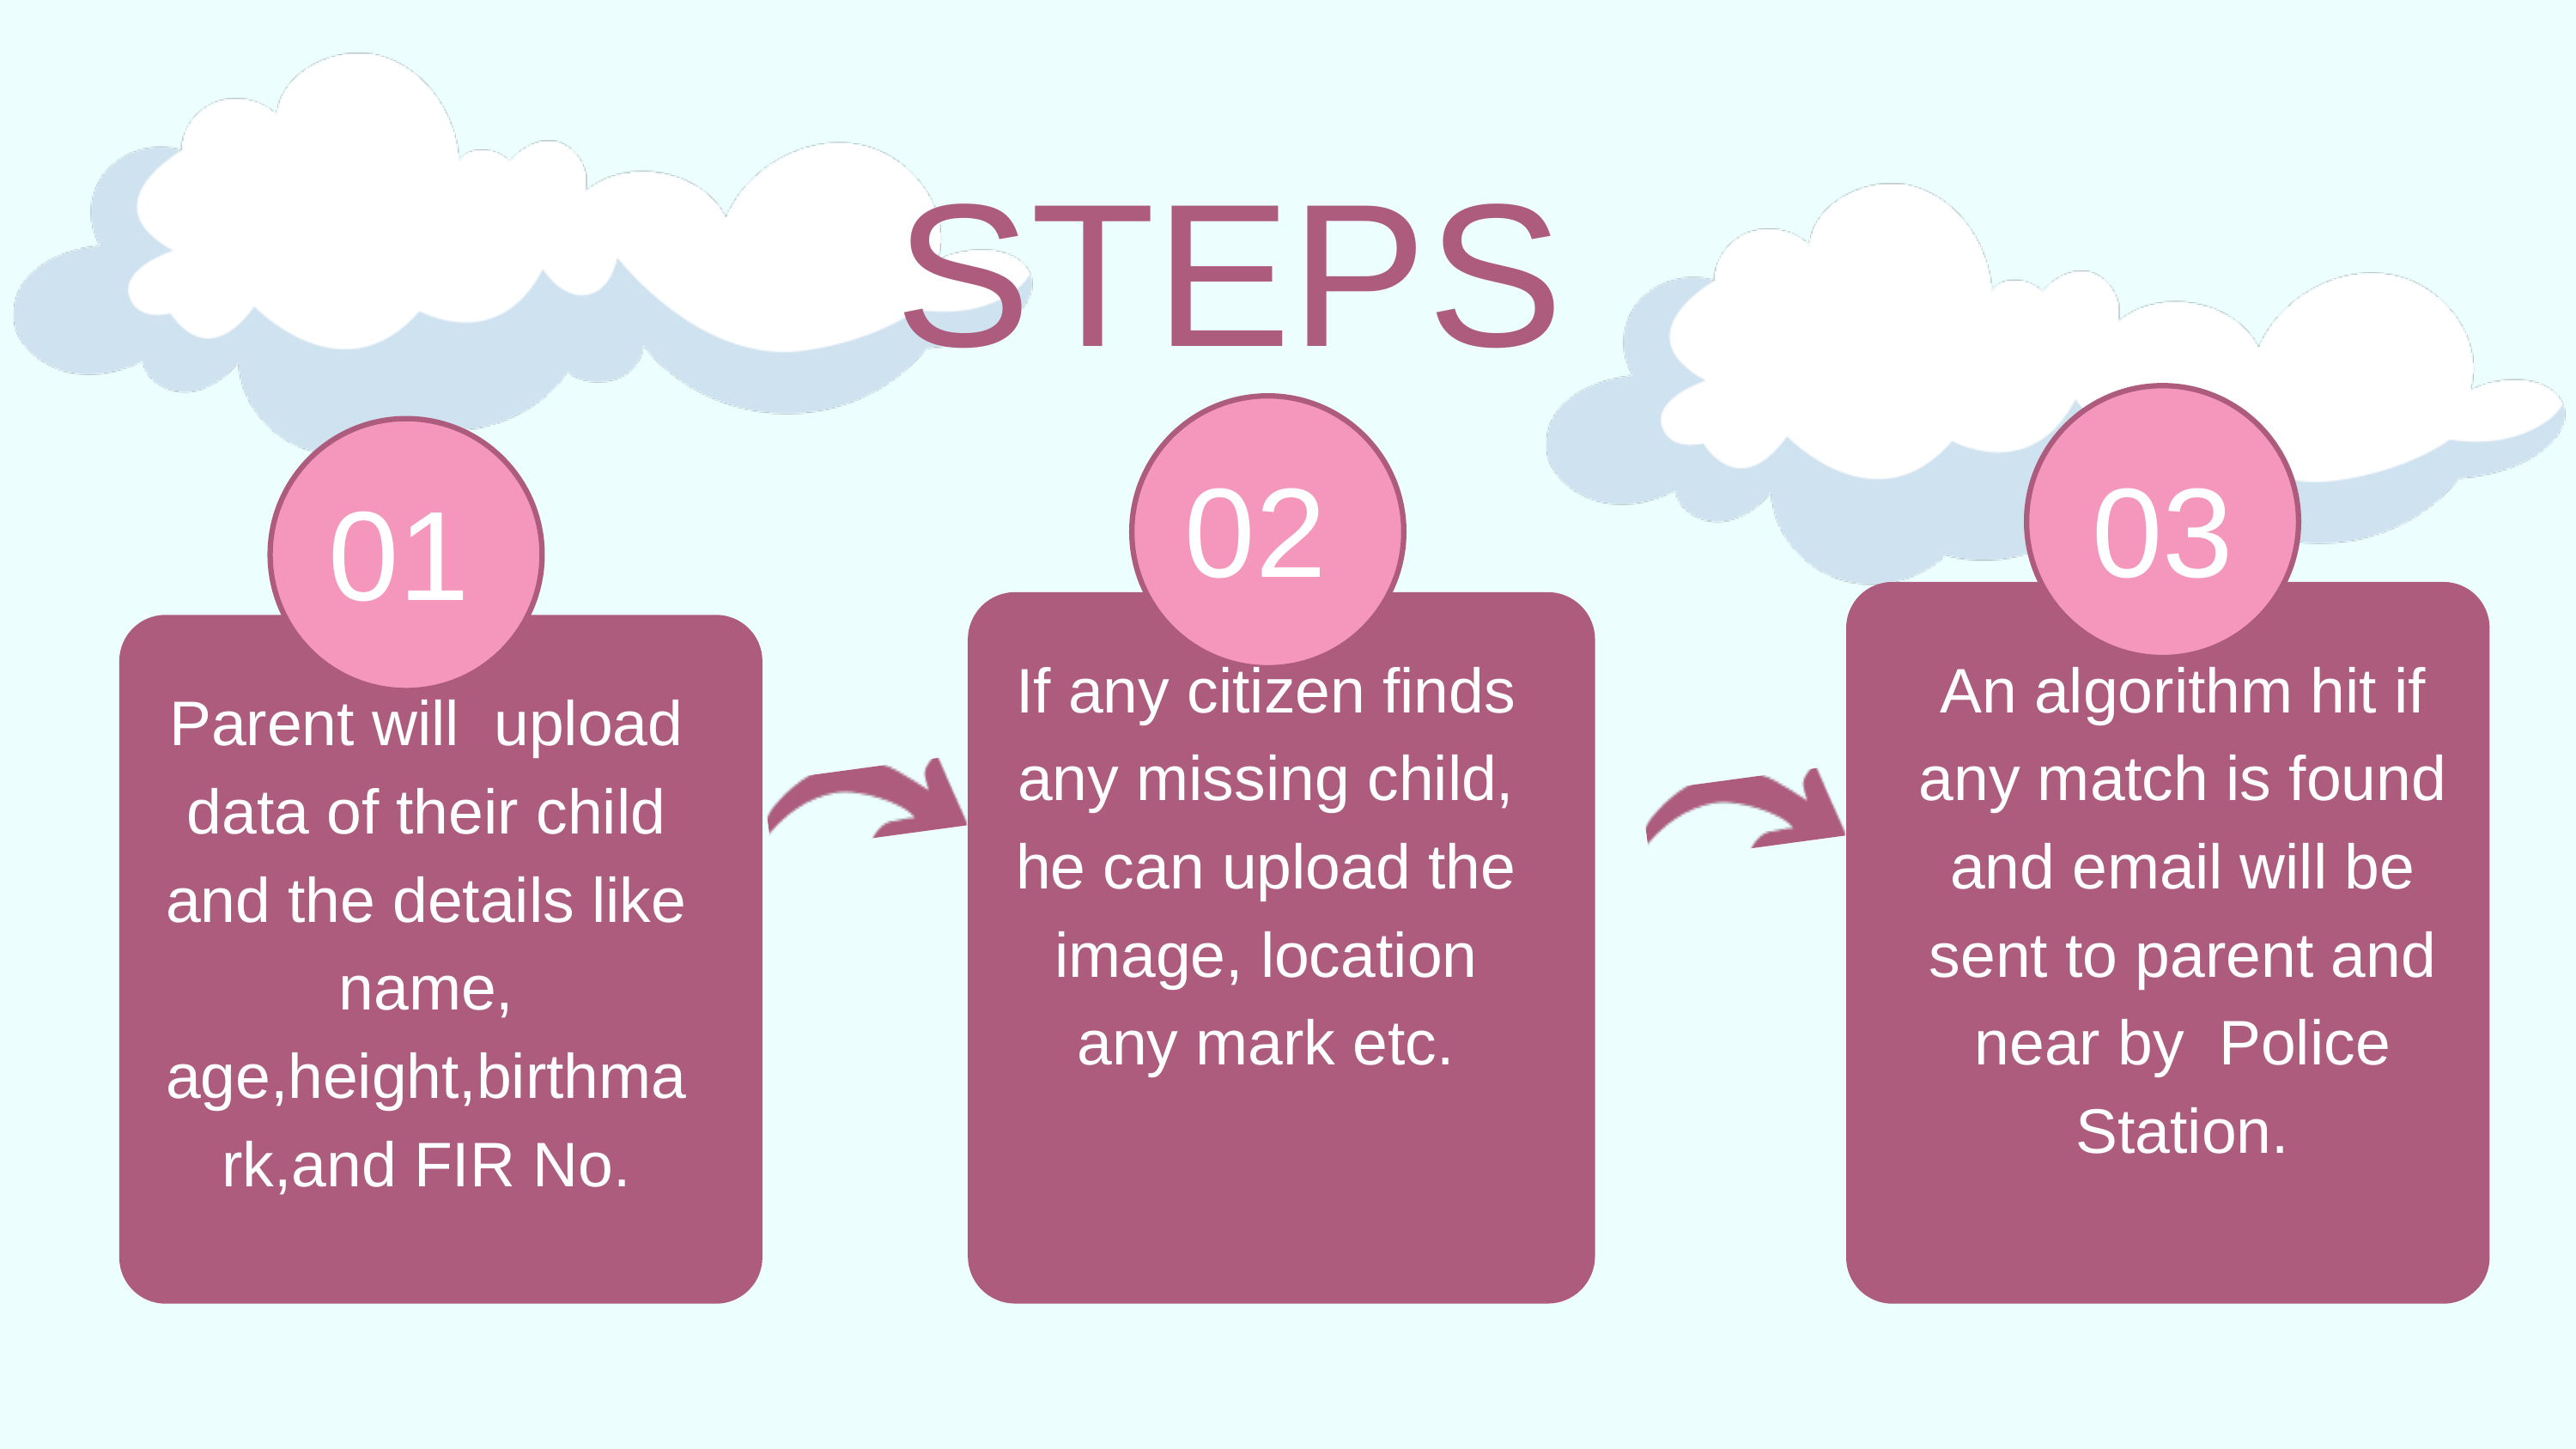

STEPS

02
03
01

If any citizen finds any missing child, he can upload the image, location any mark etc.
An algorithm hit if any match is found and email will be sent to parent and near by  Police Station.

Parent will  upload data of their child and the details like name, age,height,birthmark,and FIR No.